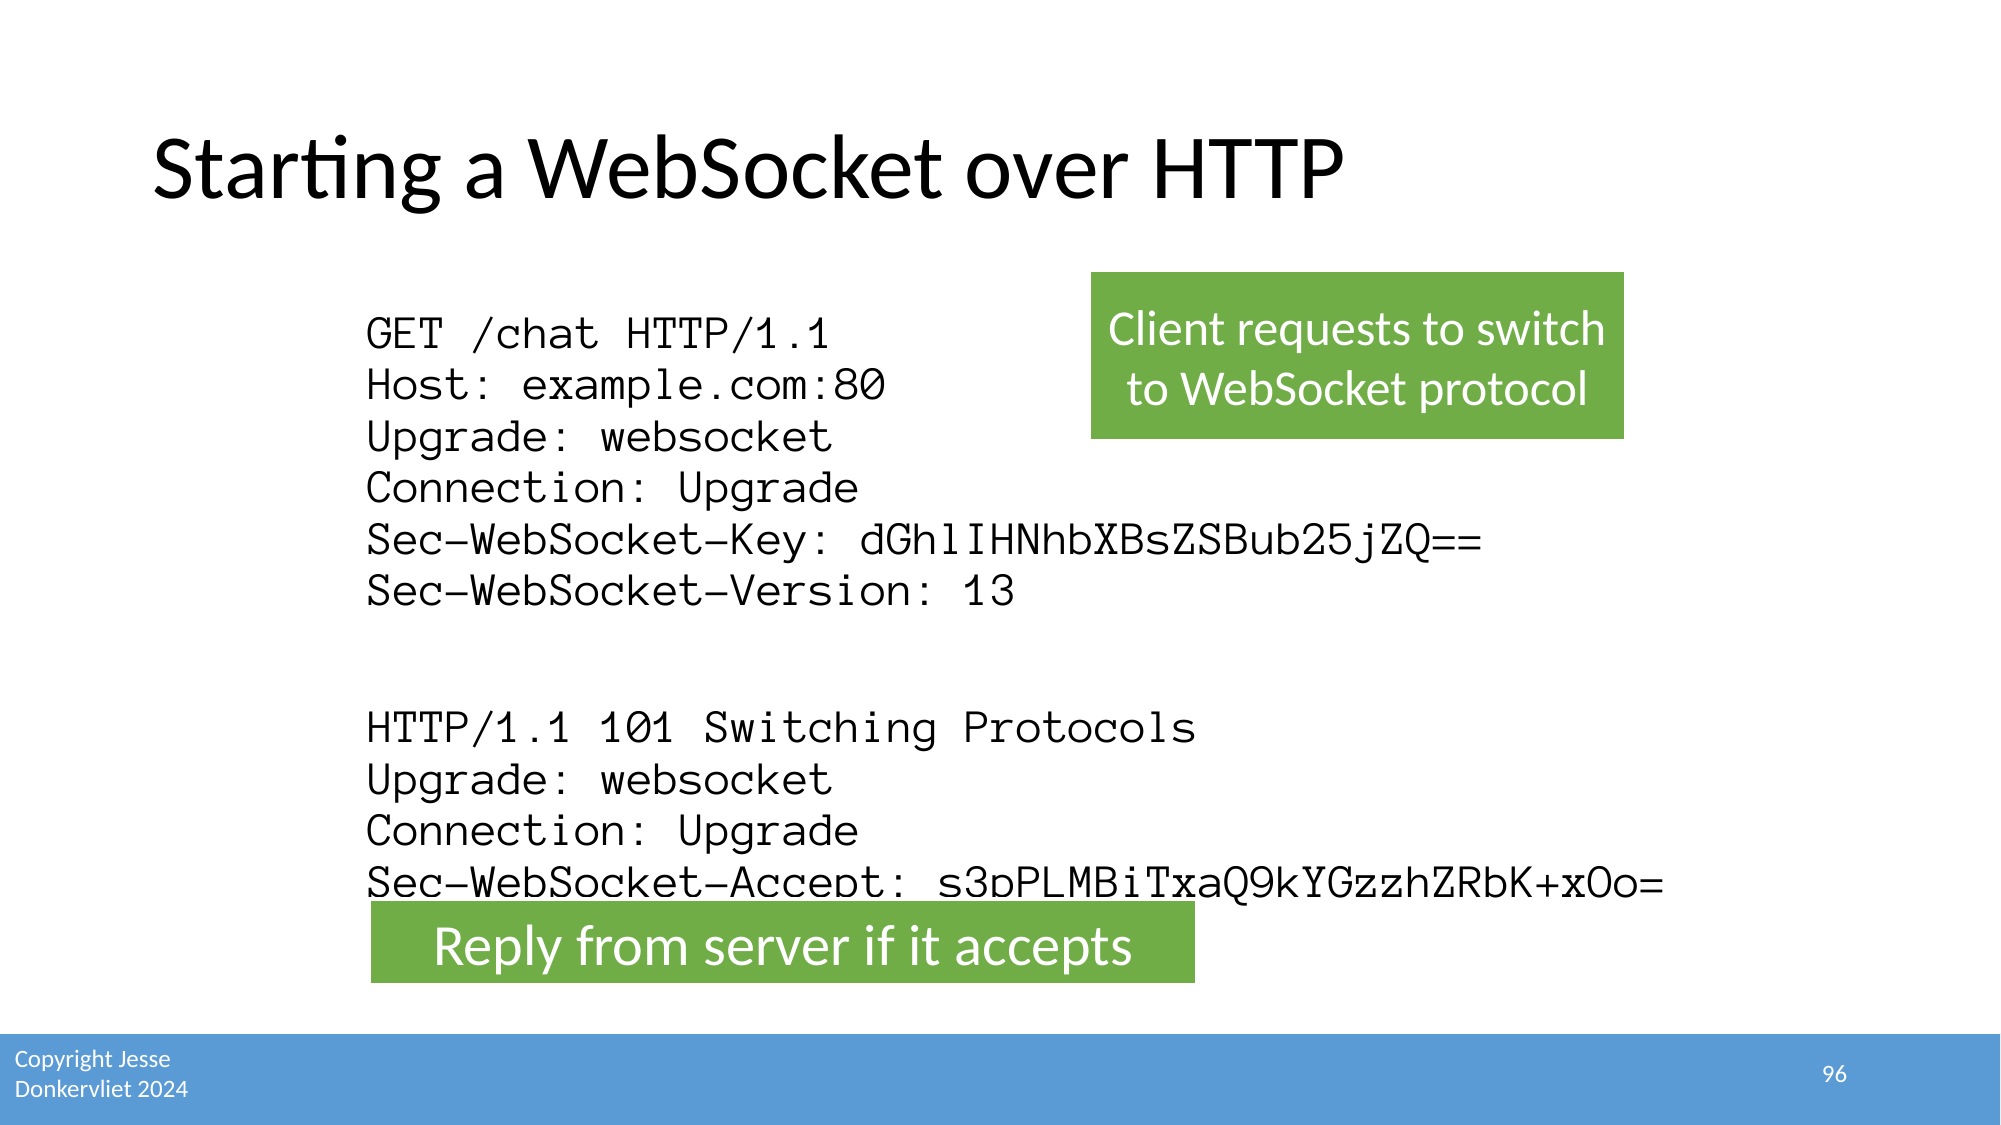

# Starting a WebSocket over HTTP
Client requests to switch to WebSocket protocol
GET /chat HTTP/1.1
Host: example.com:80
Upgrade: websocket
Connection: Upgrade
Sec-WebSocket-Key: dGhlIHNhbXBsZSBub25jZQ==
Sec-WebSocket-Version: 13

HTTP/1.1 101 Switching Protocols
Upgrade: websocket
Connection: Upgrade
Sec-WebSocket-Accept: s3pPLMBiTxaQ9kYGzzhZRbK+xOo=
Reply from server if it accepts

96